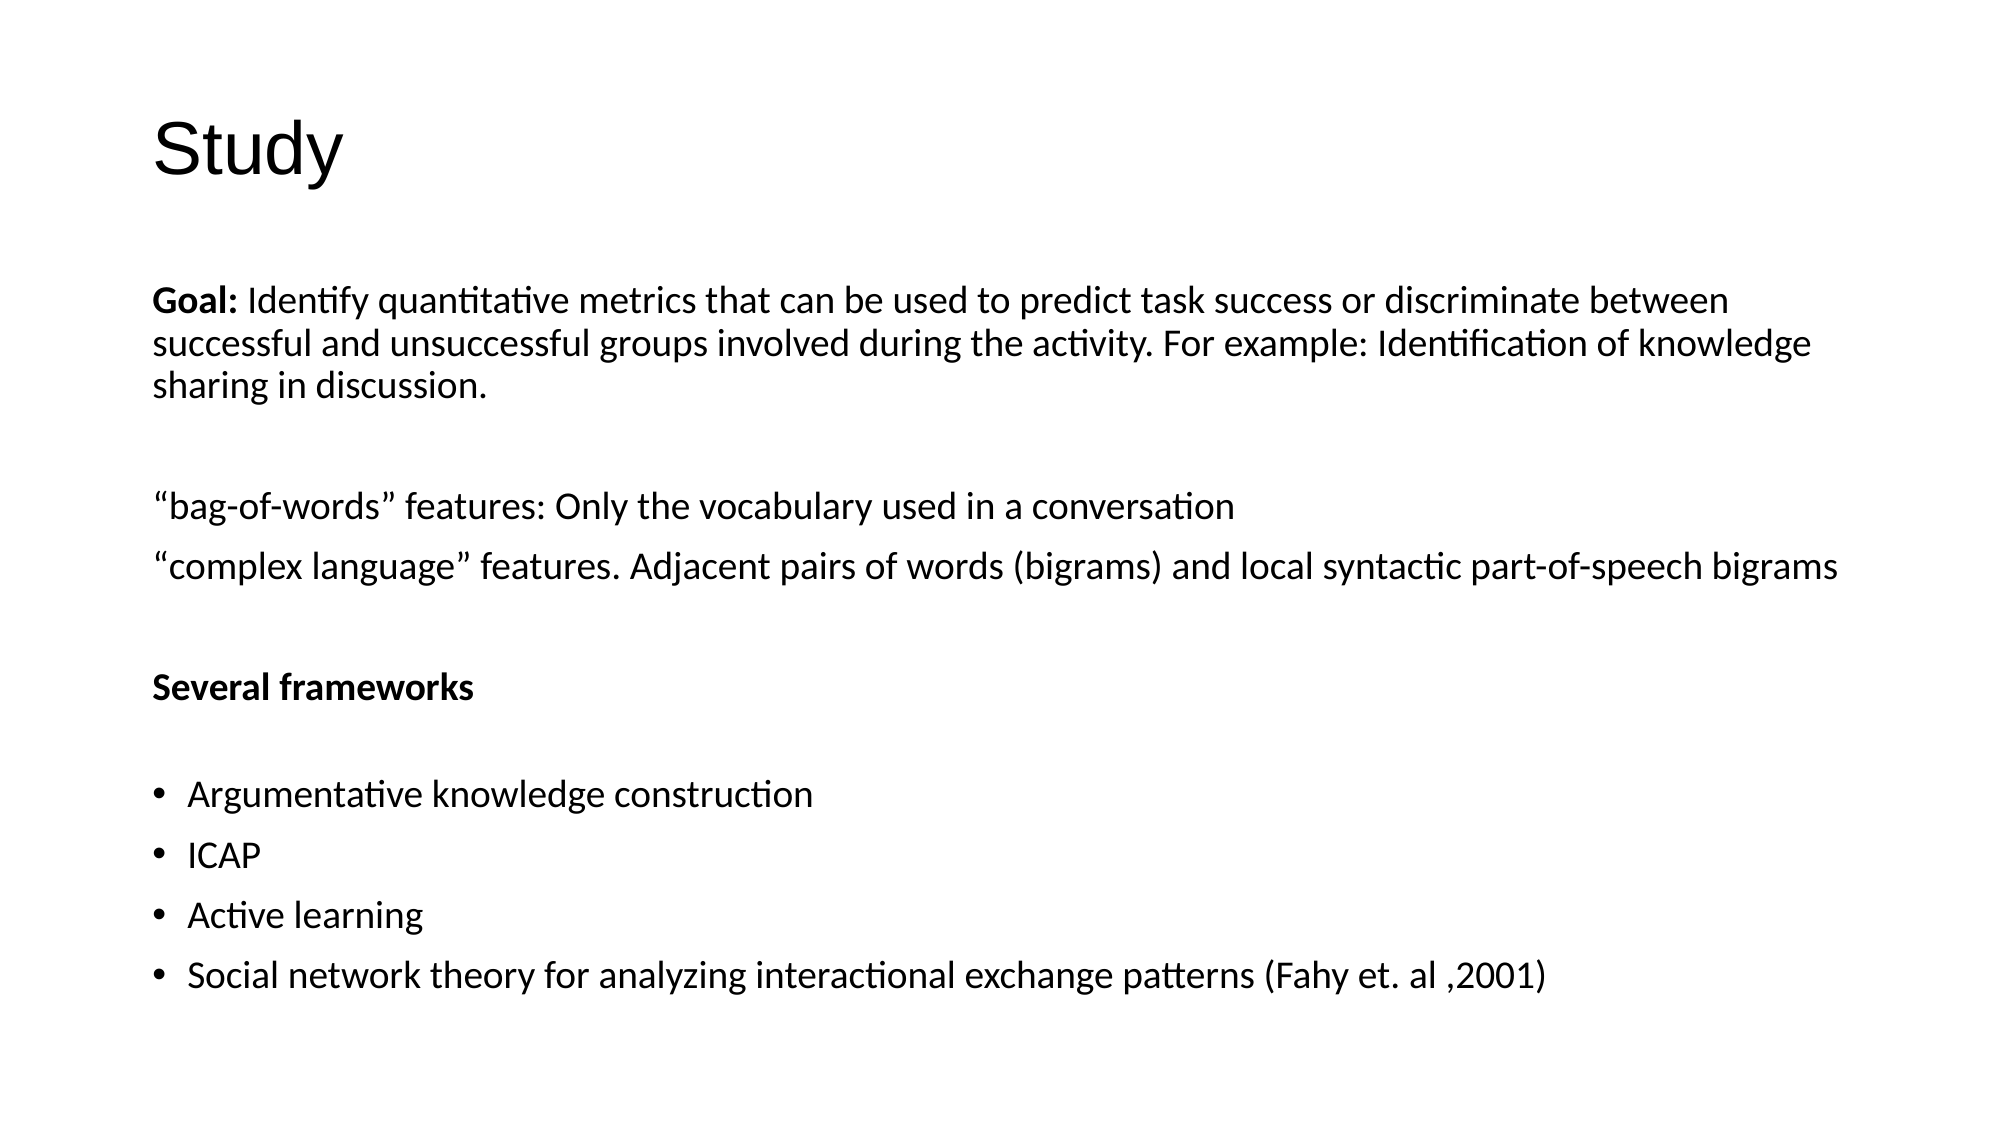

# Study
Goal: Identify quantitative metrics that can be used to predict task success or discriminate between successful and unsuccessful groups involved during the activity. For example: Identification of knowledge sharing in discussion.

“bag-of-words” features: Only the vocabulary used in a conversation
“complex language” features. Adjacent pairs of words (bigrams) and local syntactic part-of-speech bigrams

Several frameworks

Argumentative knowledge construction
ICAP
Active learning
Social network theory for analyzing interactional exchange patterns (Fahy et. al ,2001)